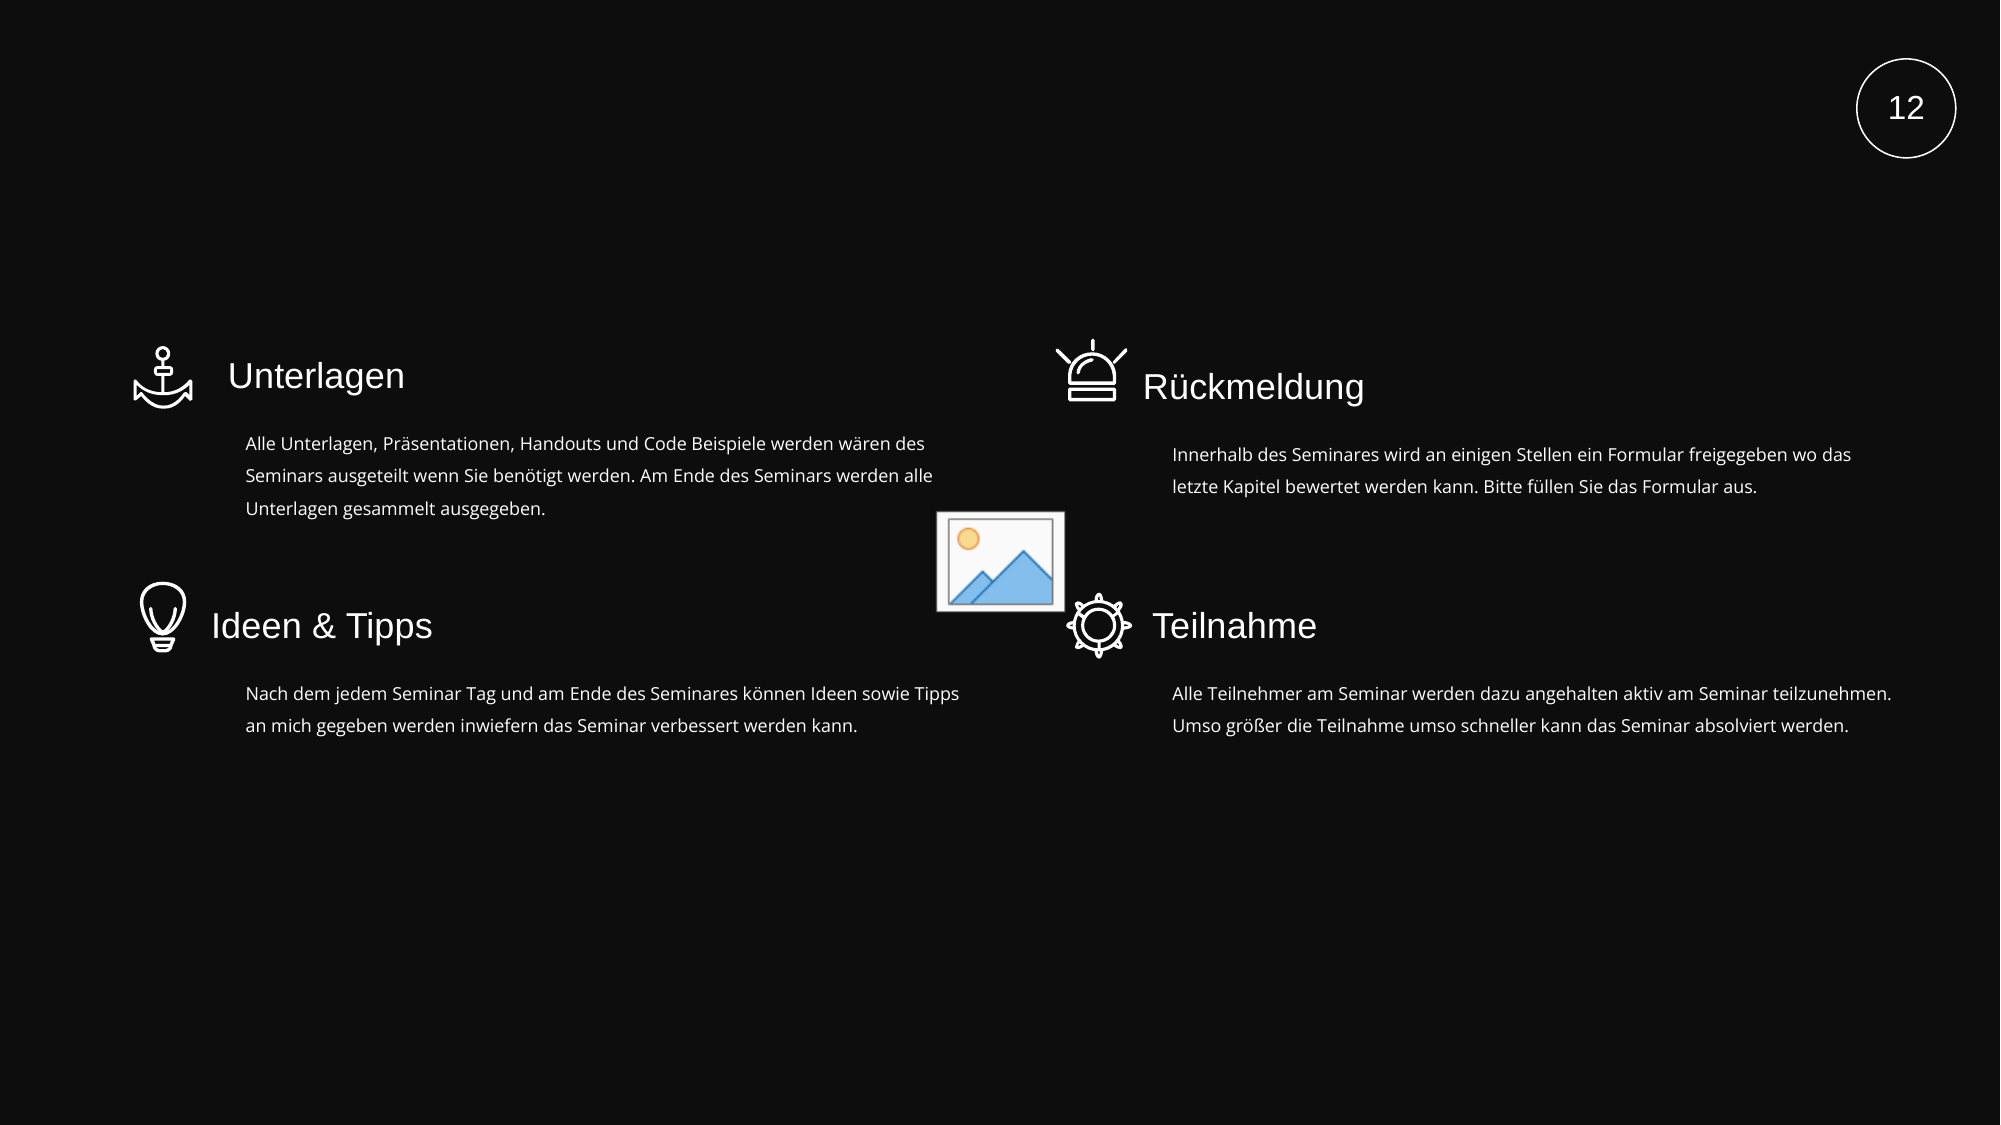

12

Rückmeldung
Innerhalb des Seminares wird an einigen Stellen ein Formular freigegeben wo das letzte Kapitel bewertet werden kann. Bitte füllen Sie das Formular aus.
Unterlagen

Alle Unterlagen, Präsentationen, Handouts und Code Beispiele werden wären des Seminars ausgeteilt wenn Sie benötigt werden. Am Ende des Seminars werden alle Unterlagen gesammelt ausgegeben.

Ideen & Tipps
Nach dem jedem Seminar Tag und am Ende des Seminares können Ideen sowie Tipps an mich gegeben werden inwiefern das Seminar verbessert werden kann.

Teilnahme
Alle Teilnehmer am Seminar werden dazu angehalten aktiv am Seminar teilzunehmen. Umso größer die Teilnahme umso schneller kann das Seminar absolviert werden.